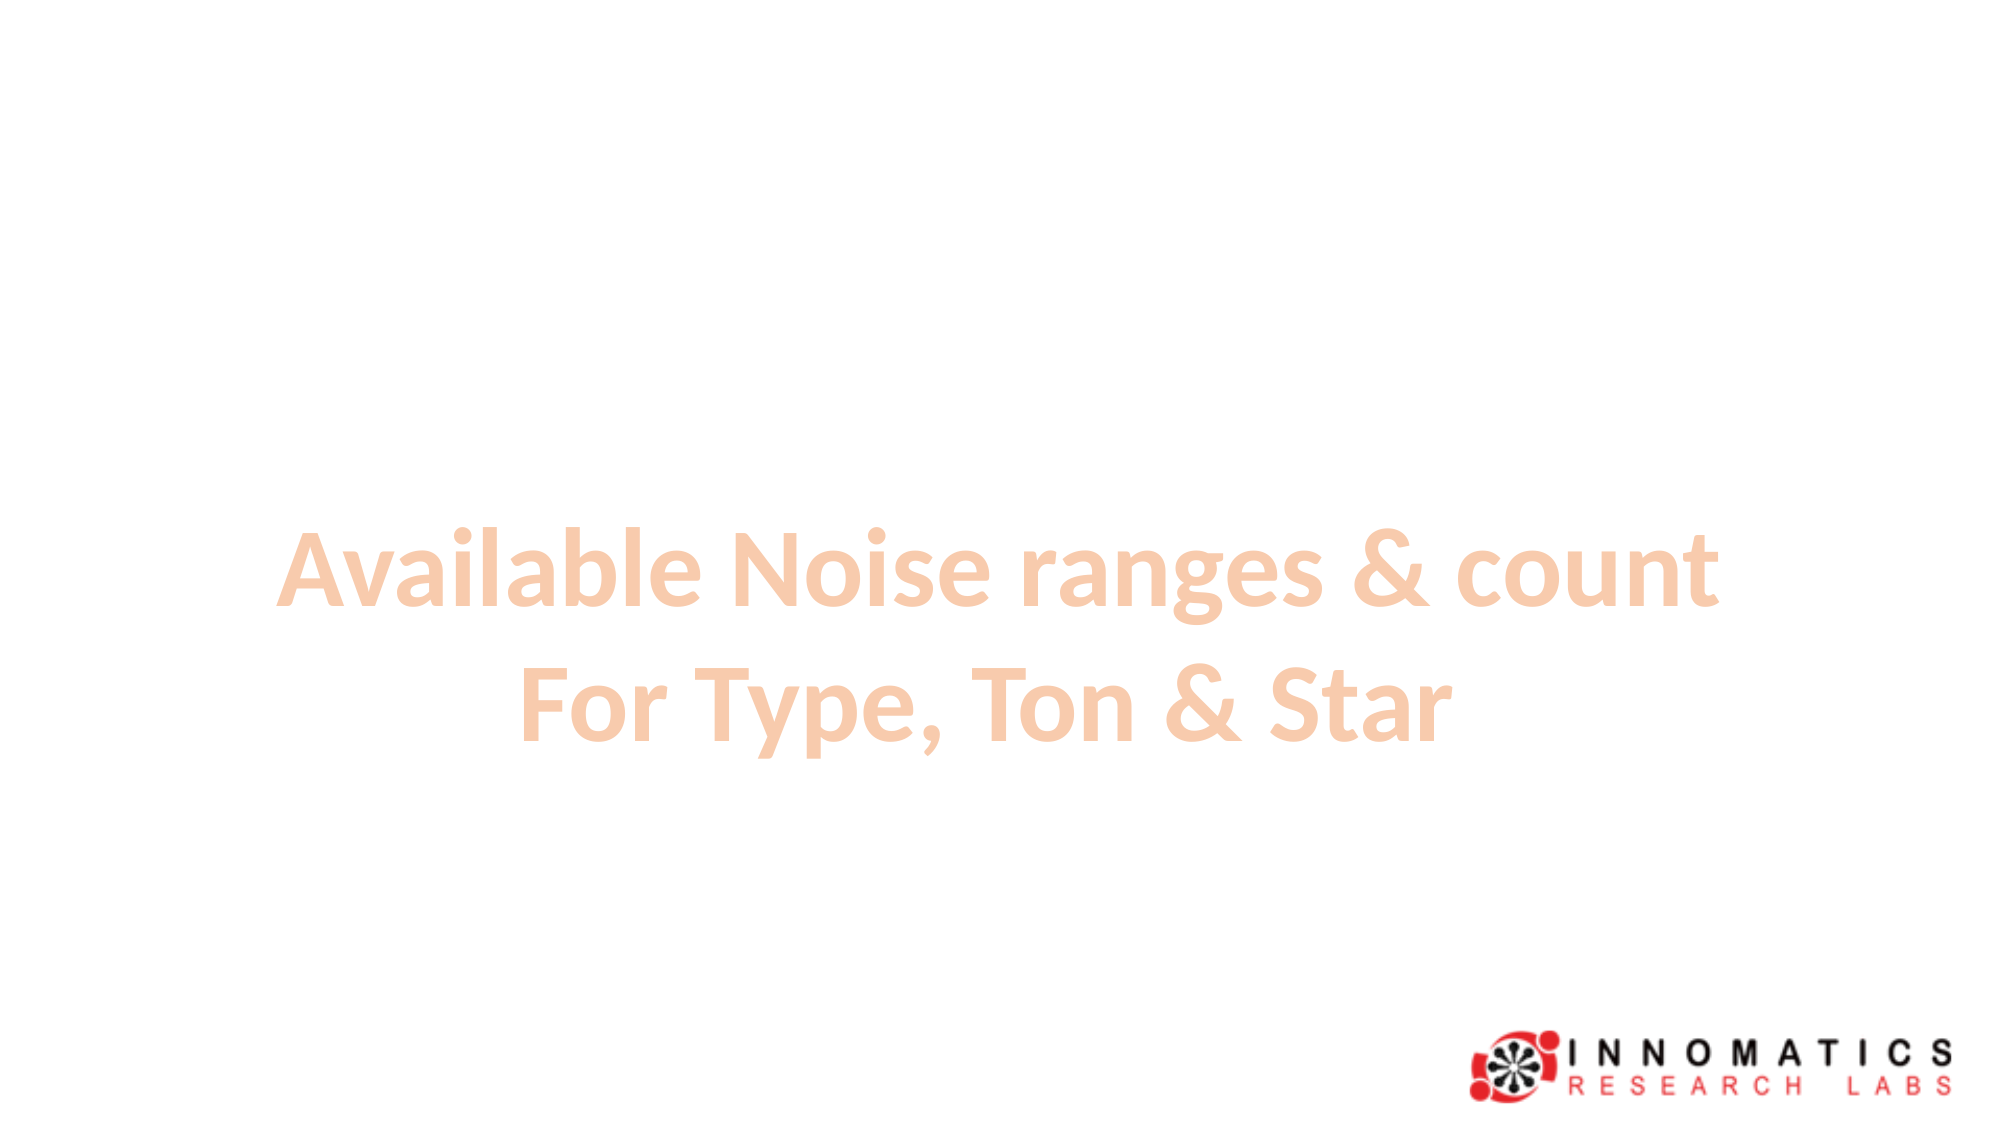

Available Noise ranges & count
For Type, Ton & Star